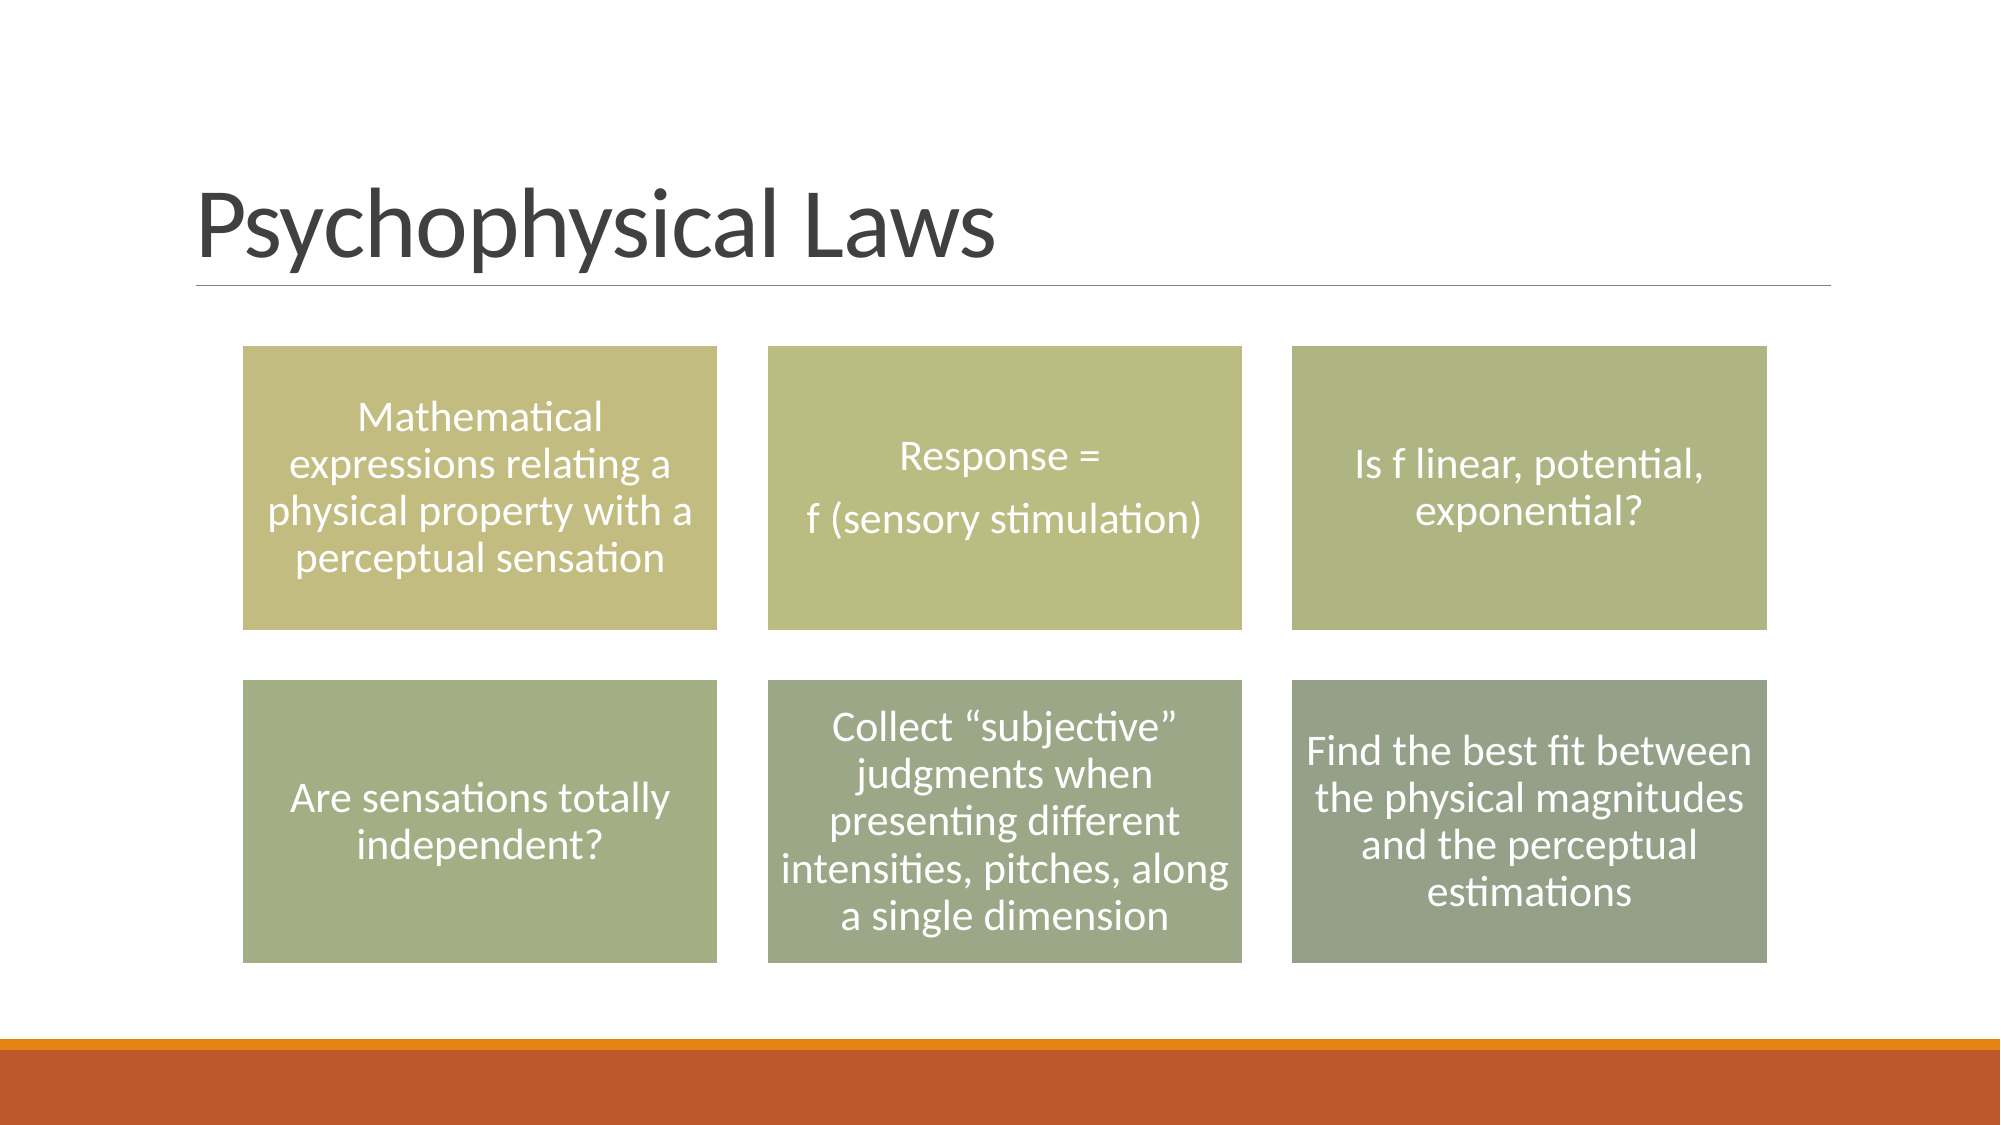

# Psychophysical Laws
Mathematical expressions relating a physical property with a perceptual sensation
Response =
f (sensory stimulation)
Is f linear, potential, exponential?
Are sensations totally independent?
Collect “subjective” judgments when presenting different intensities, pitches, along a single dimension
Find the best fit between the physical magnitudes and the perceptual estimations